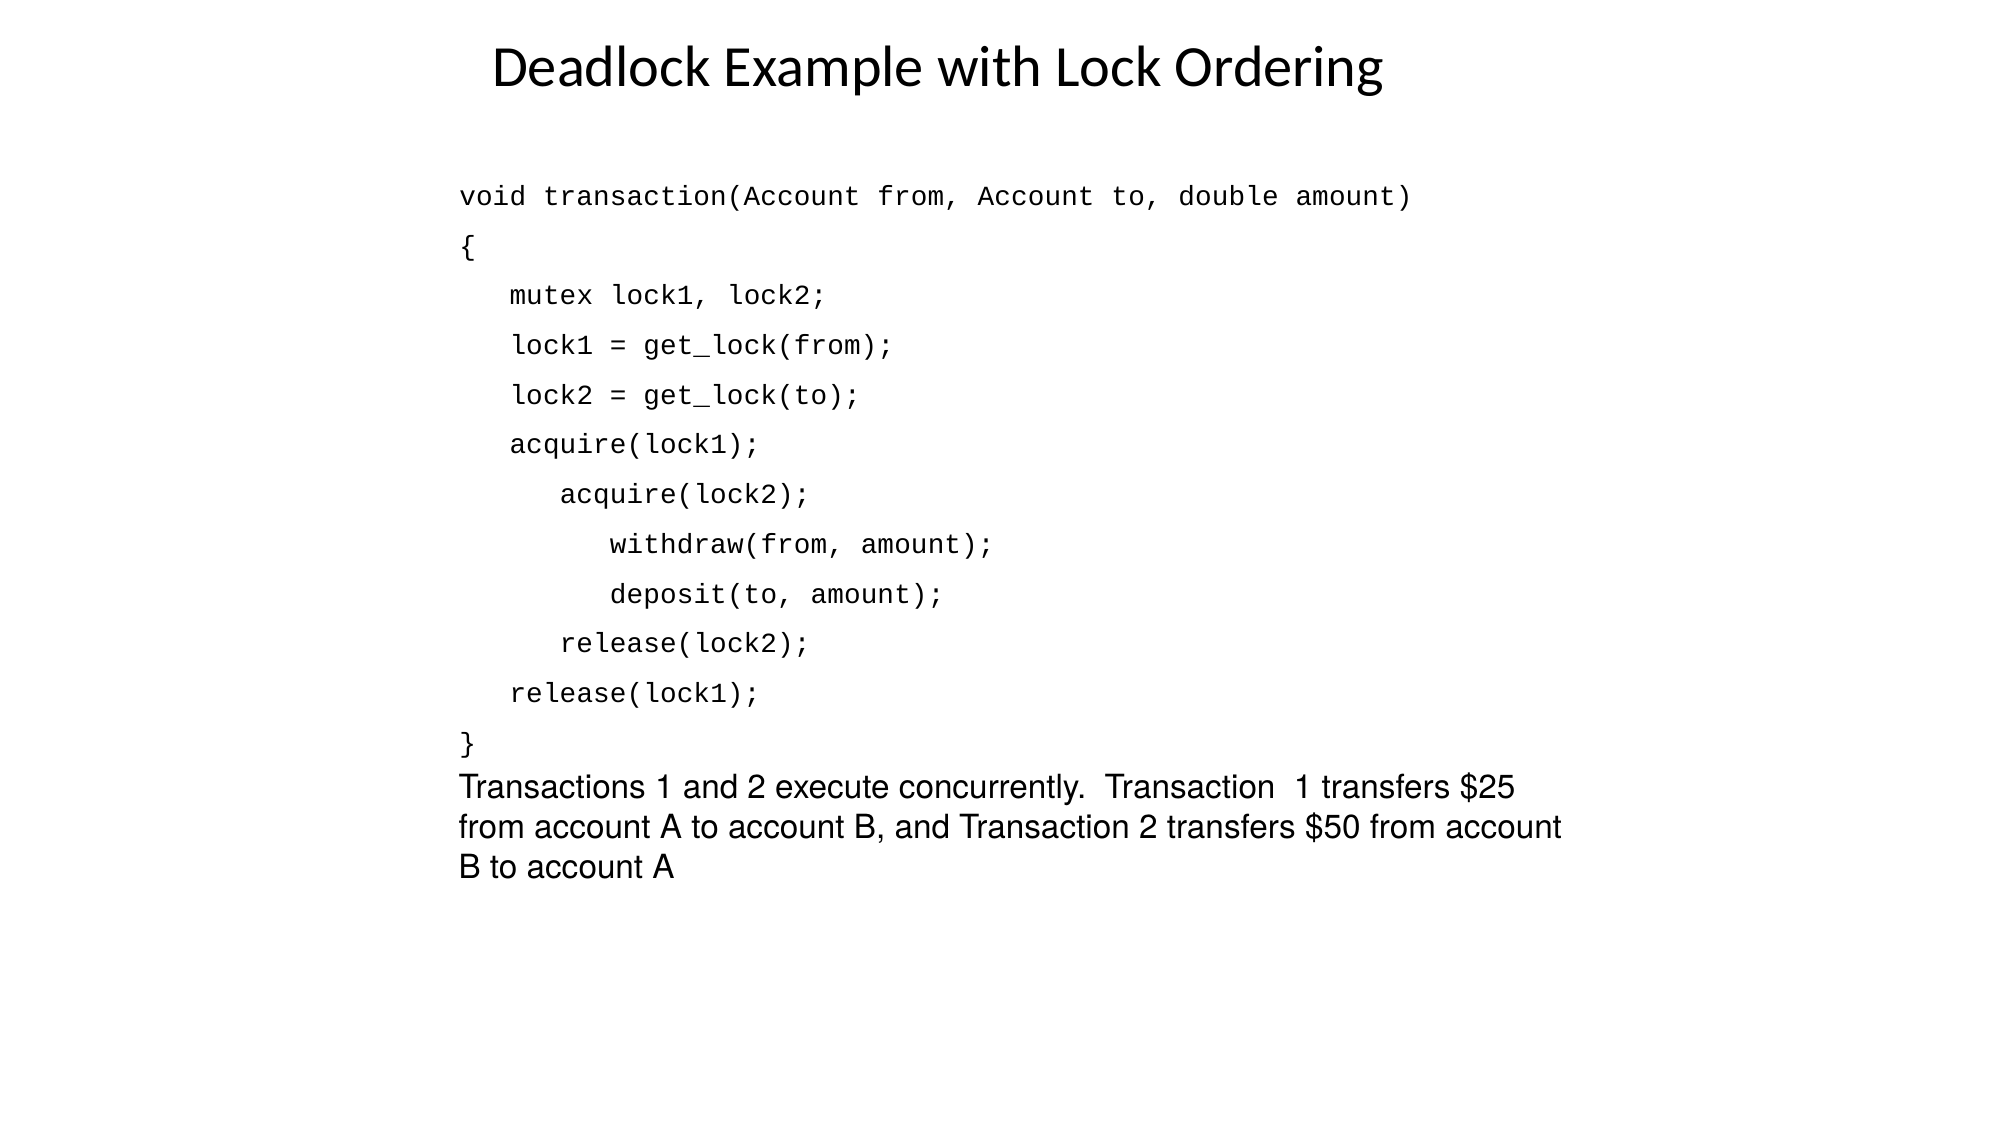

# Deadlock Example with Lock Ordering
void transaction(Account from, Account to, double amount)
{
   mutex lock1, lock2;
   lock1 = get_lock(from);
   lock2 = get_lock(to);
   acquire(lock1);
      acquire(lock2);
         withdraw(from, amount);
         deposit(to, amount);
      release(lock2);
   release(lock1);
}
Transactions 1 and 2 execute concurrently.  Transaction  1 transfers $25 from account A to account B, and Transaction 2 transfers $50 from account B to account A